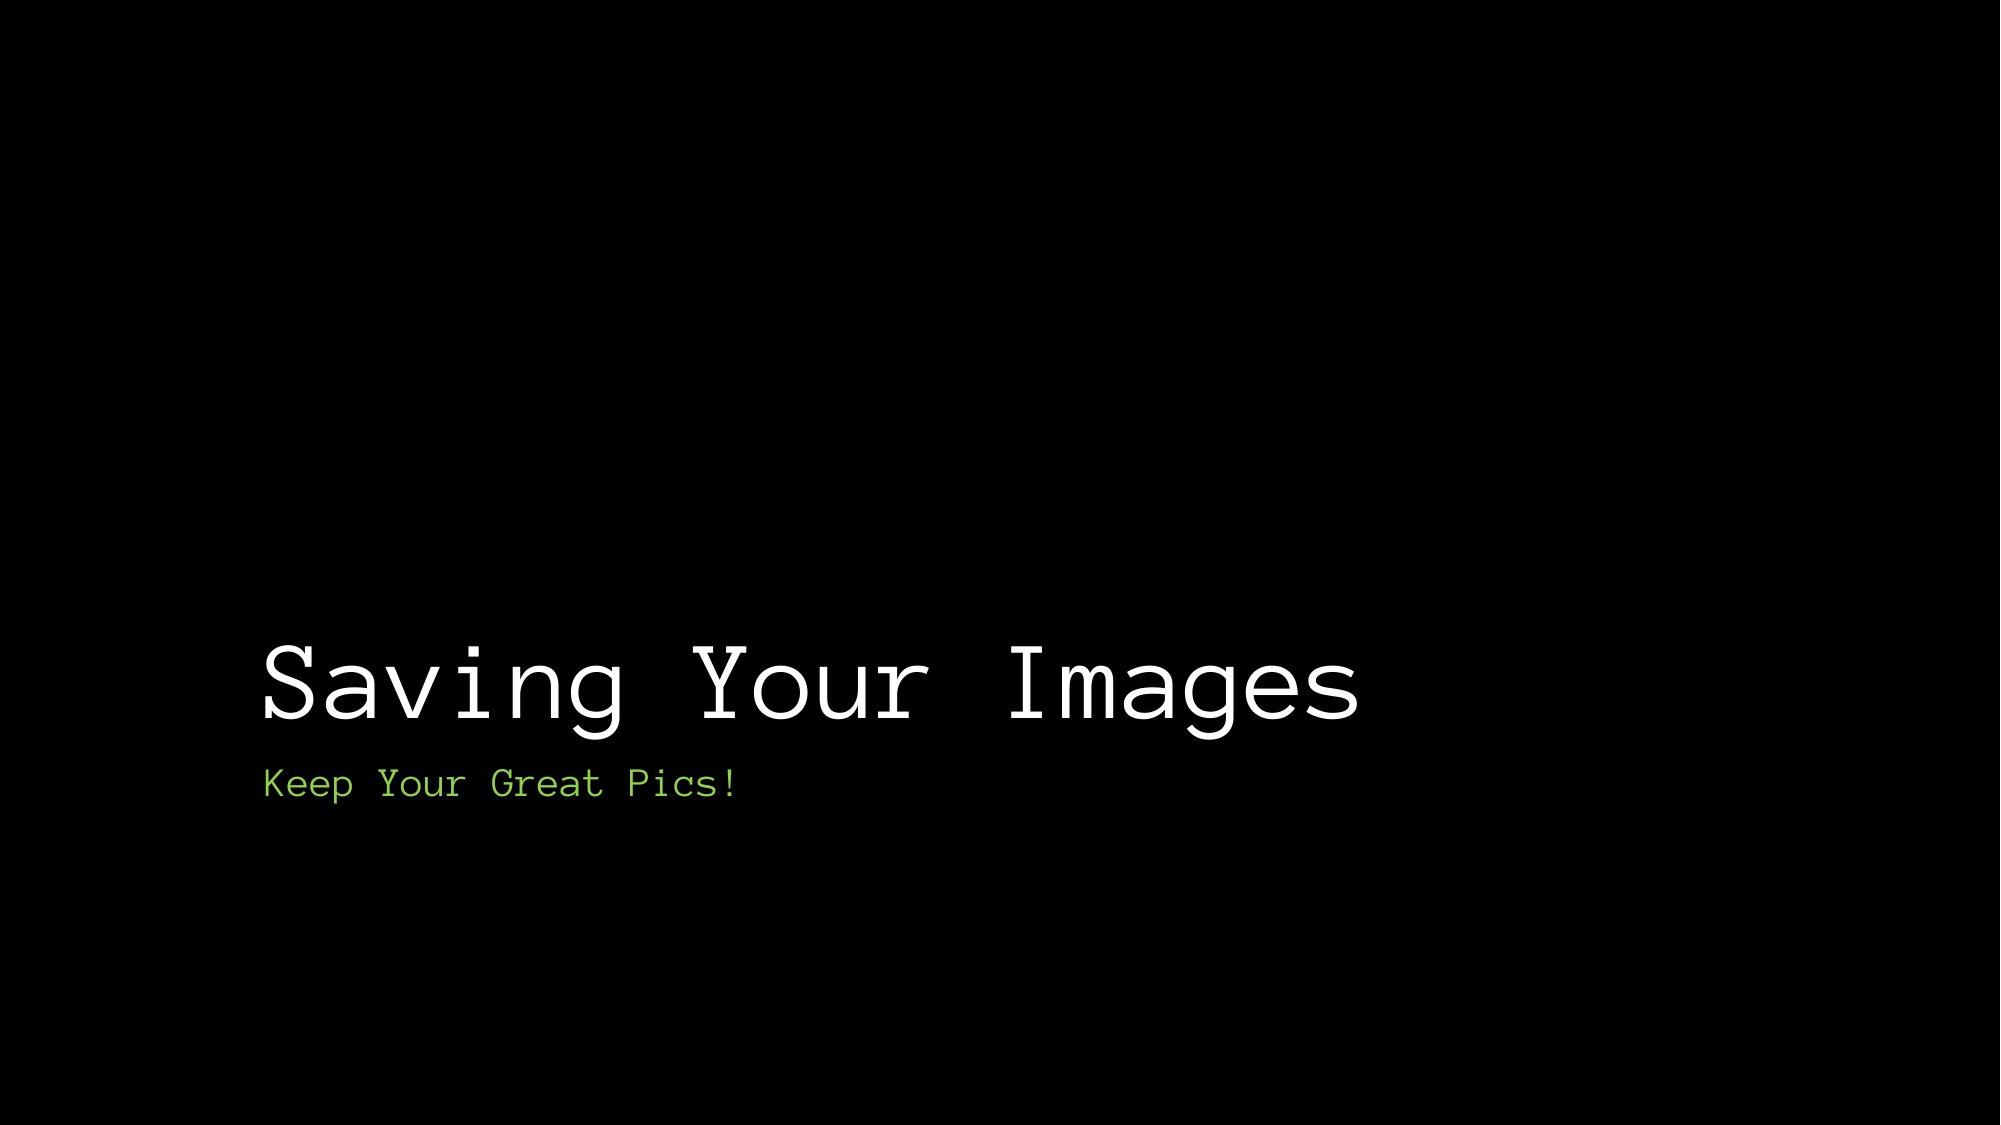

# Saving Your Images
Keep Your Great Pics!